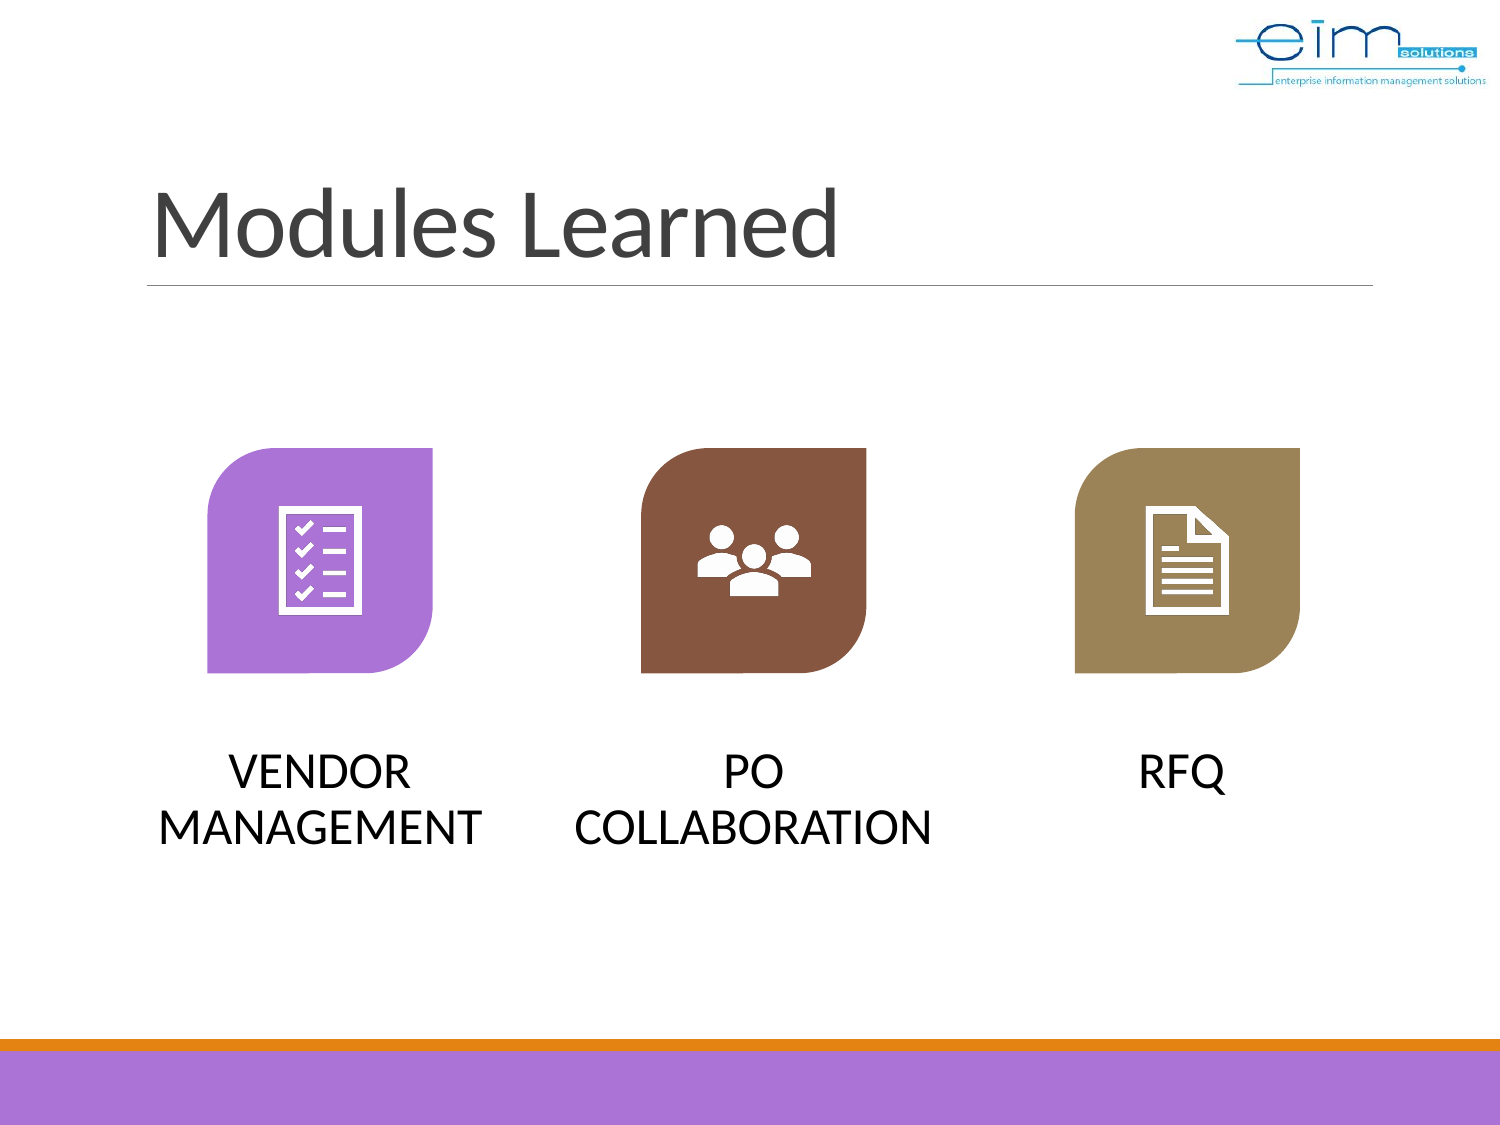

Modules Learned
Vendor Management
Po Collaboration
Rfq